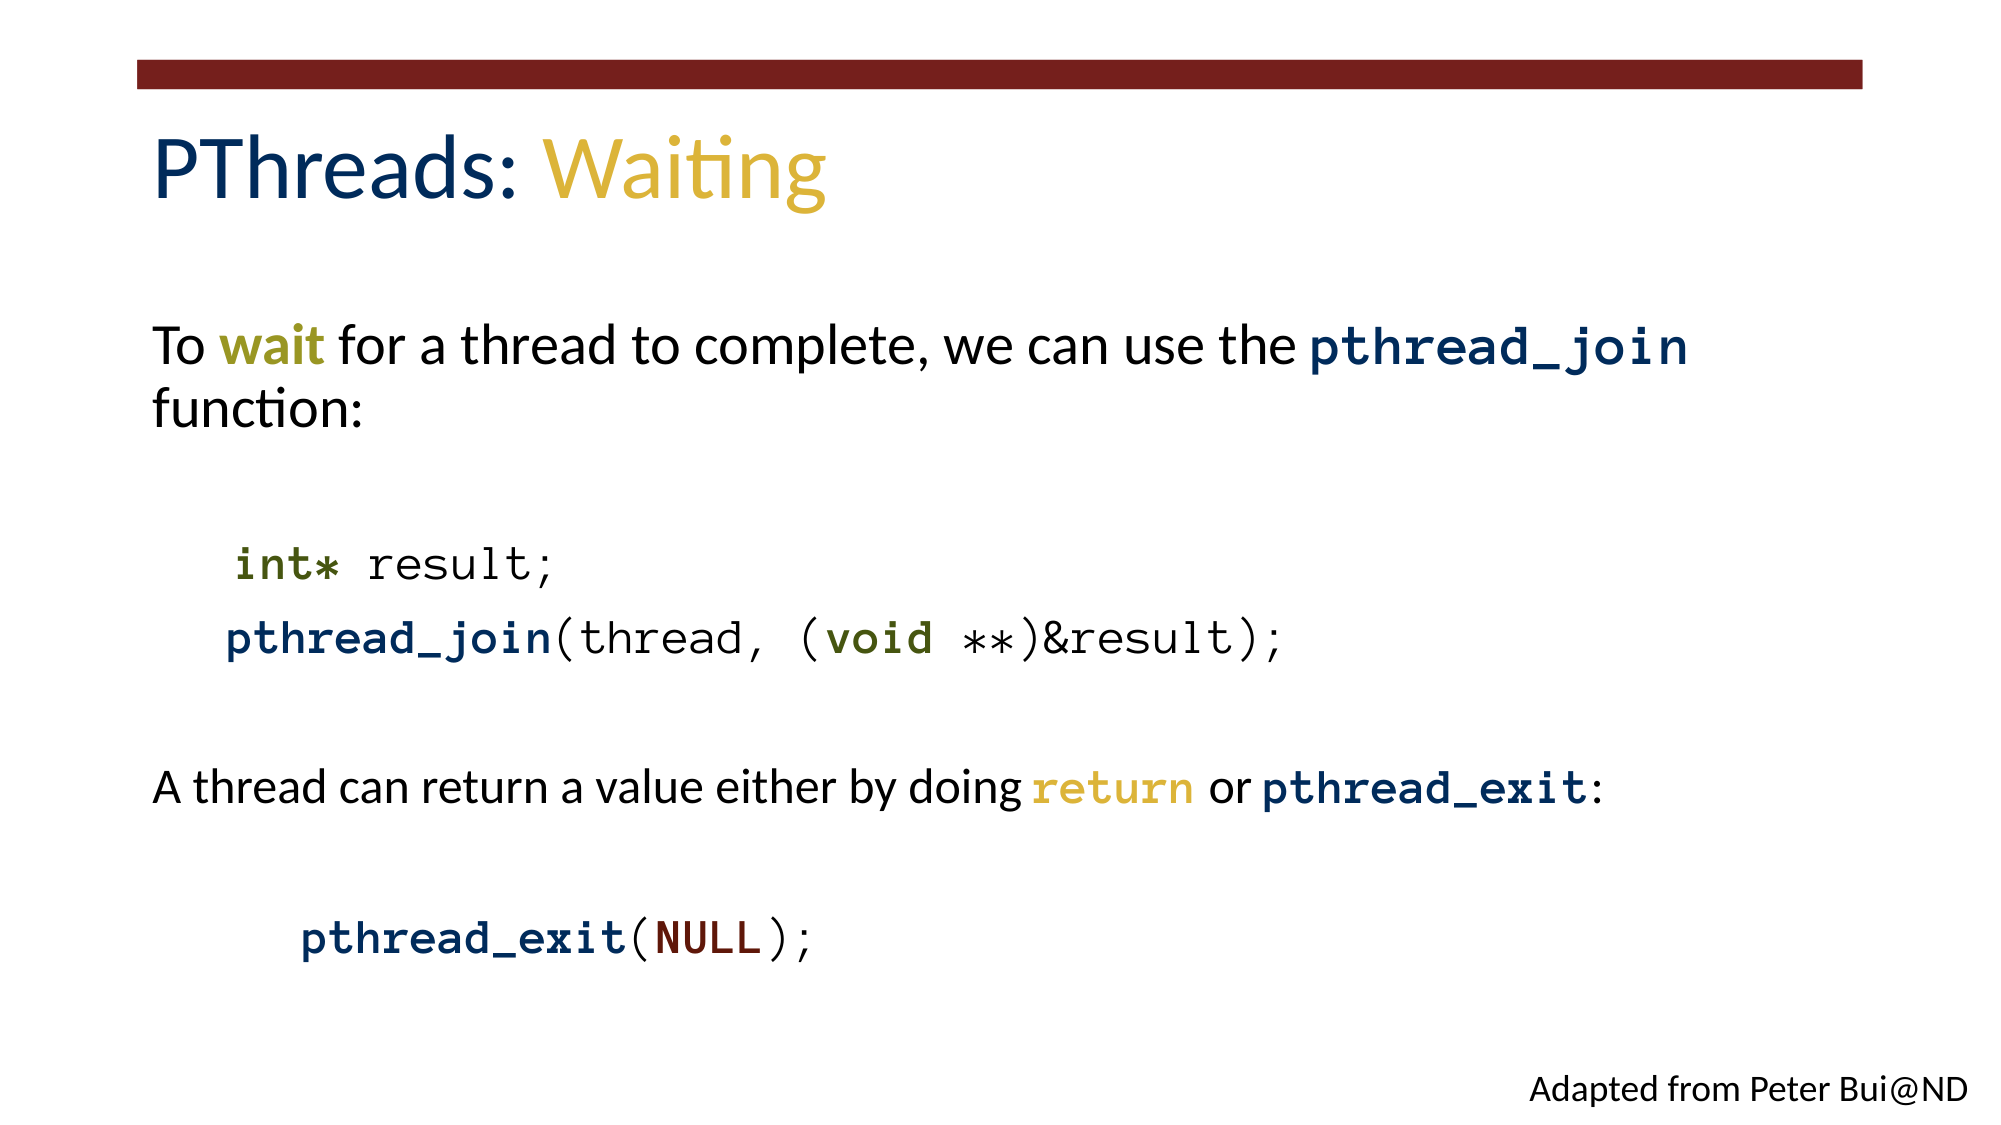

# PThreads: Waiting
To wait for a thread to complete, we can use the pthread_join function:

   int* result;
pthread_join(thread, (void **)&result);

A thread can return a value either by doing return or pthread_exit:

	pthread_exit(NULL);

Adapted from Peter Bui@ND